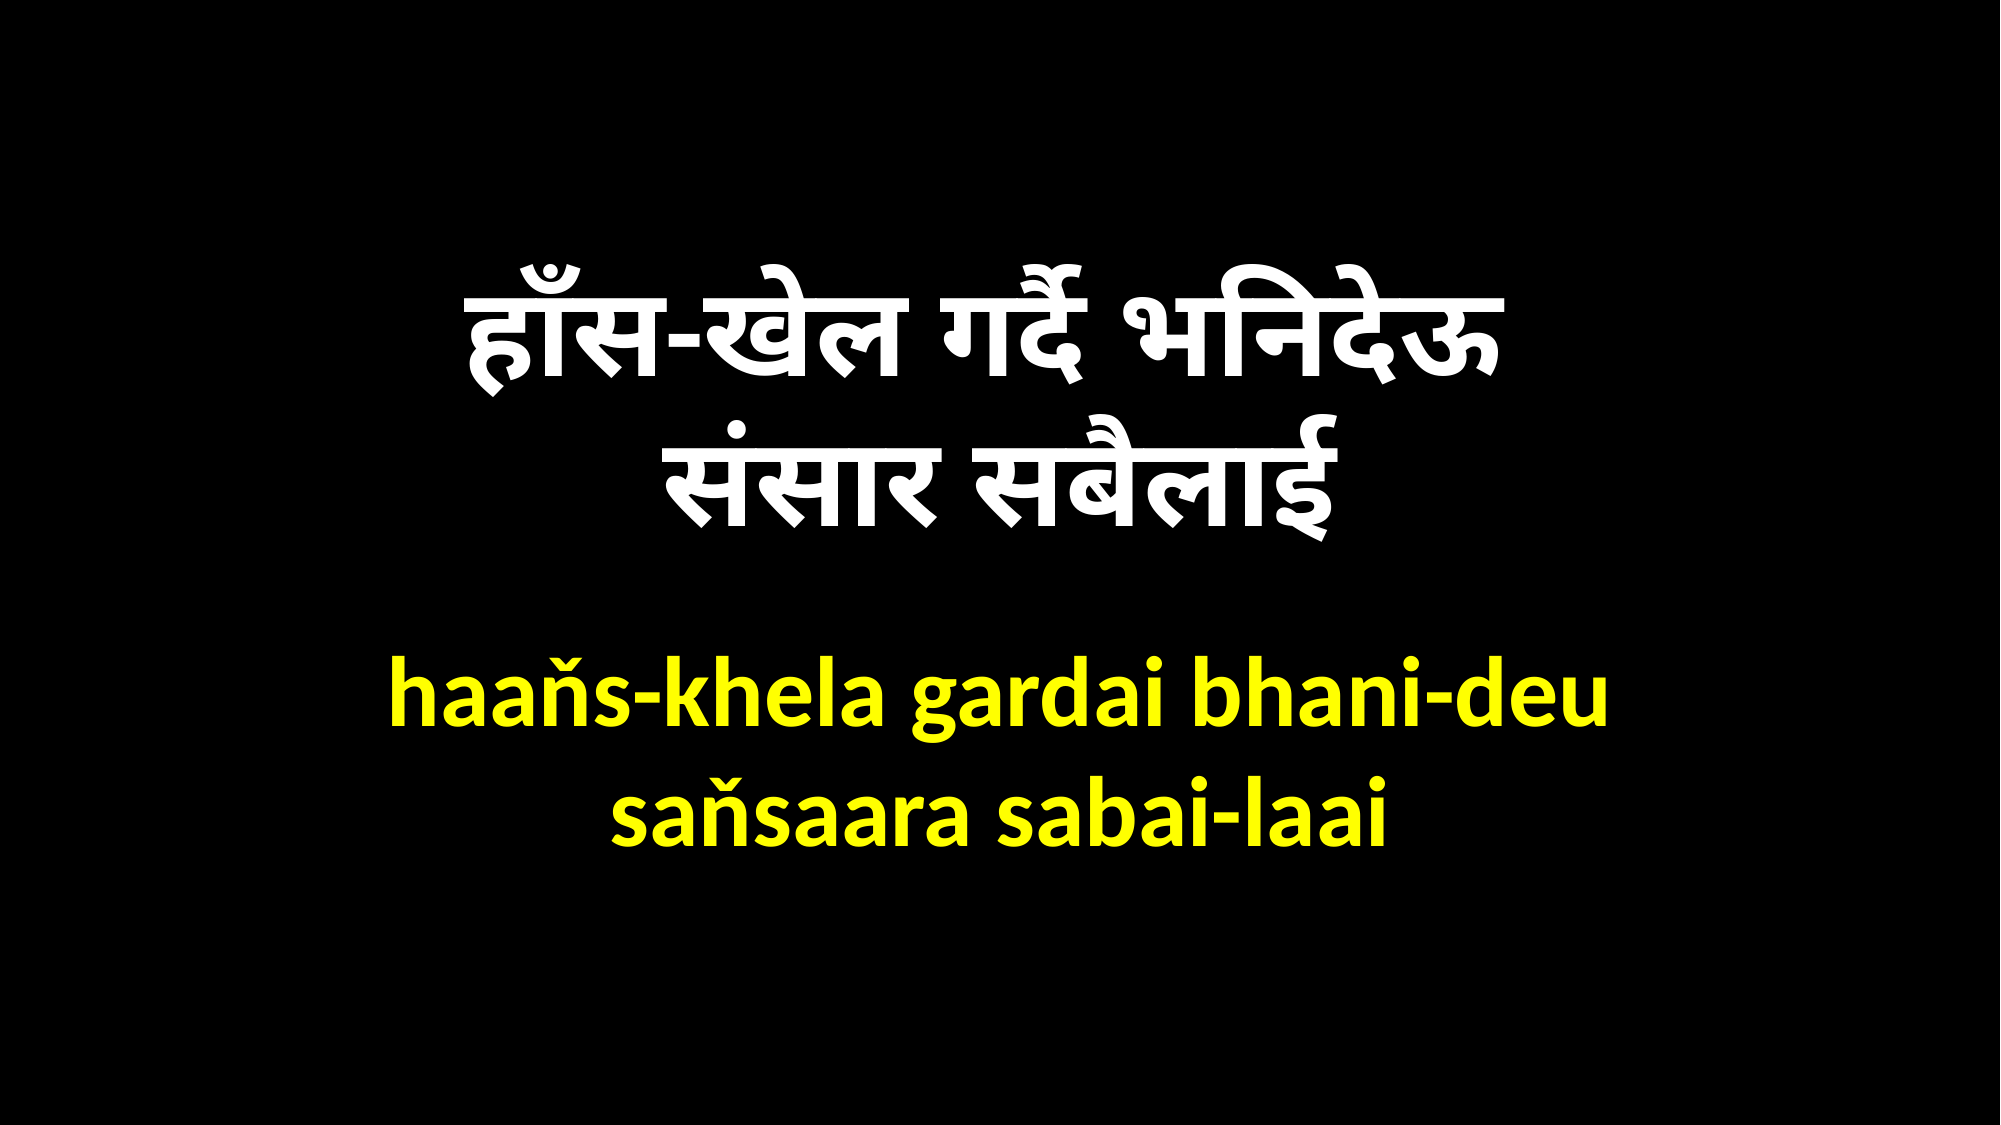

हाँस-खेल गर्दै भनिदेऊ
संसार सबैलाई

haaňs-khela gardai bhani-deu
saňsaara sabai-laai